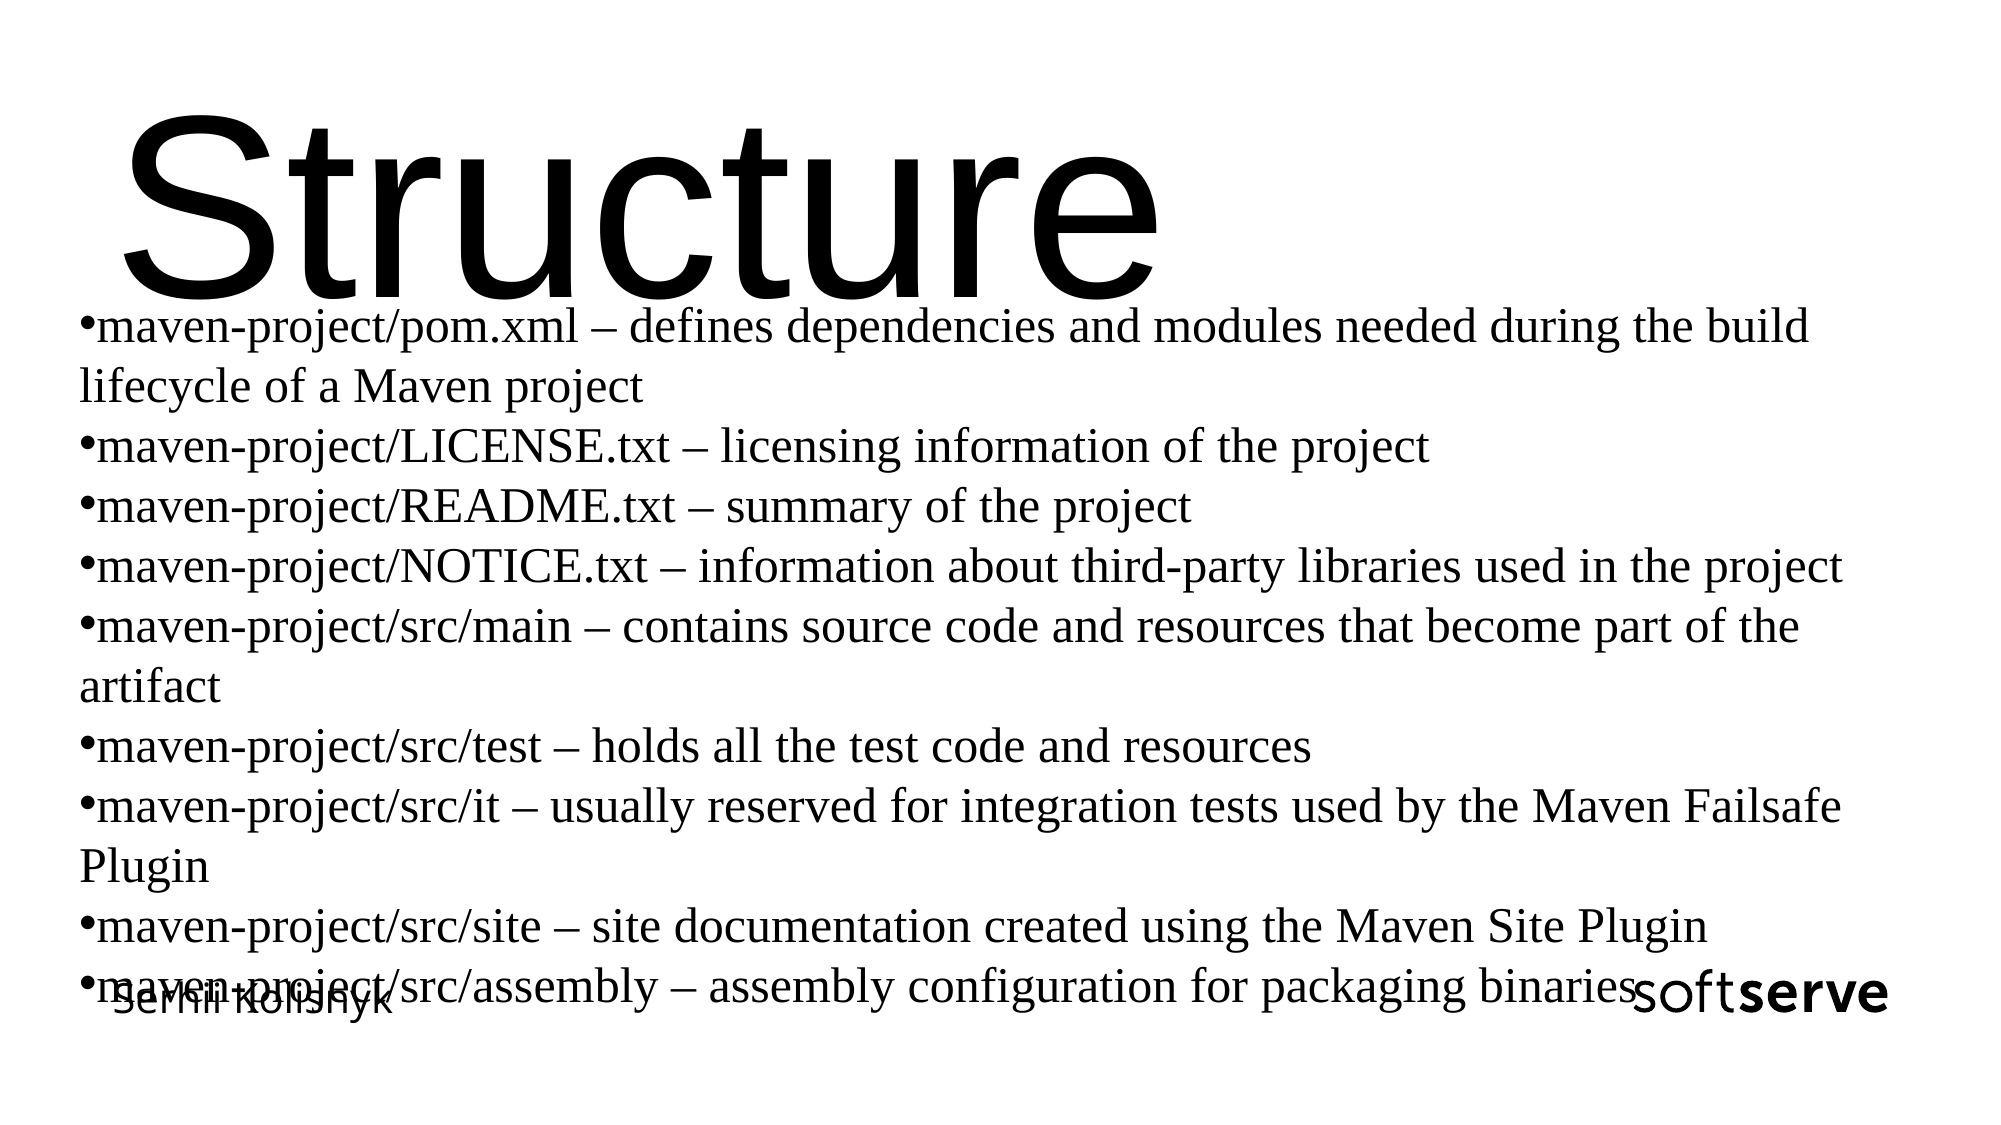

# Structure
maven-project/pom.xml – defines dependencies and modules needed during the build lifecycle of a Maven project
maven-project/LICENSE.txt – licensing information of the project
maven-project/README.txt – summary of the project
maven-project/NOTICE.txt – information about third-party libraries used in the project
maven-project/src/main – contains source code and resources that become part of the artifact
maven-project/src/test – holds all the test code and resources
maven-project/src/it – usually reserved for integration tests used by the Maven Failsafe Plugin
maven-project/src/site – site documentation created using the Maven Site Plugin
maven-project/src/assembly – assembly configuration for packaging binaries

Serhii Kolisnyk